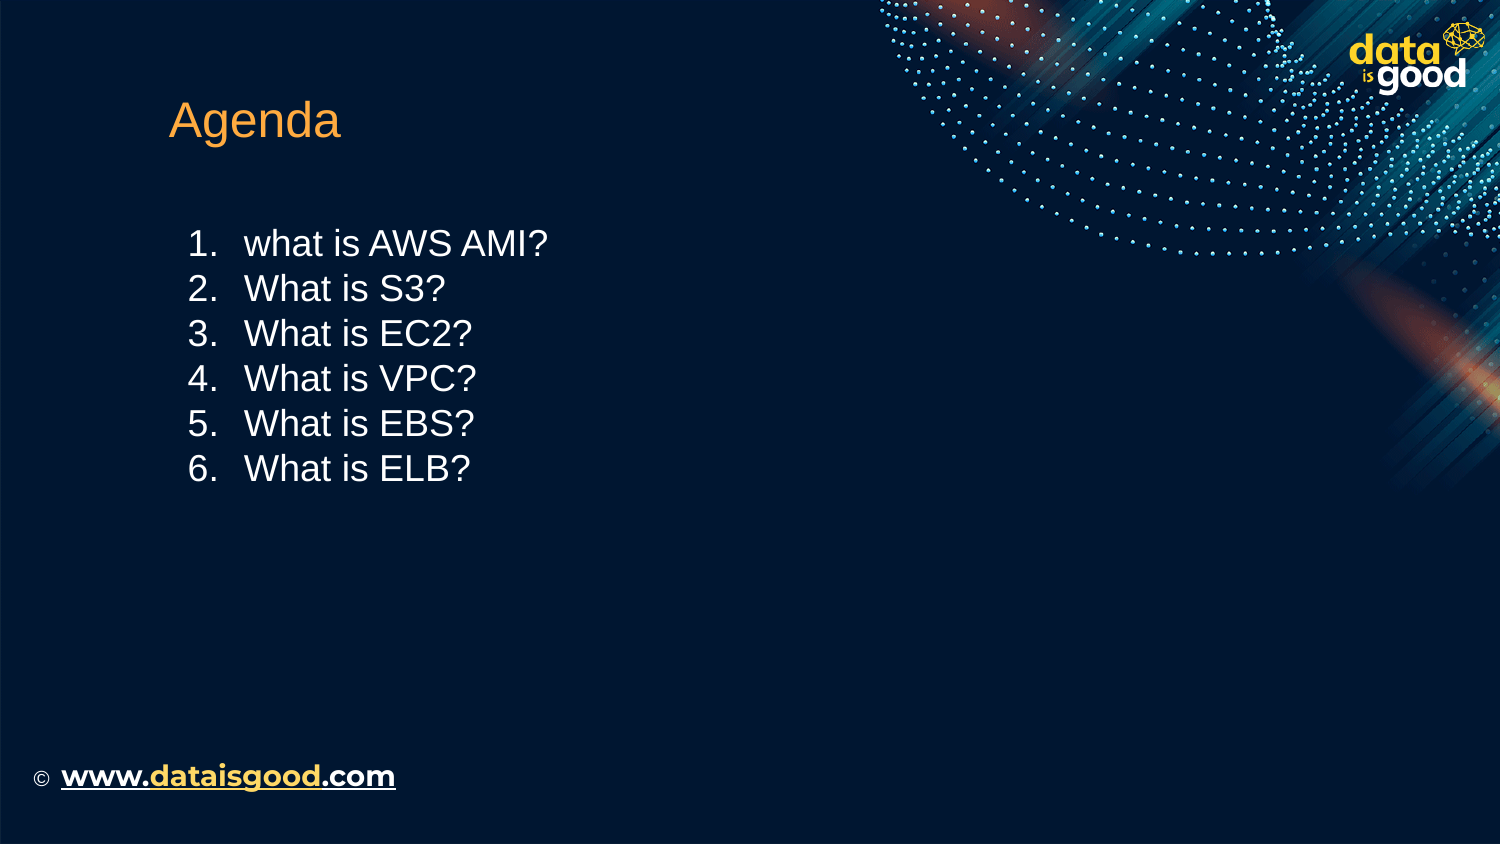

# Agenda
what is AWS AMI?
What is S3?
What is EC2?
What is VPC?
What is EBS?
What is ELB?